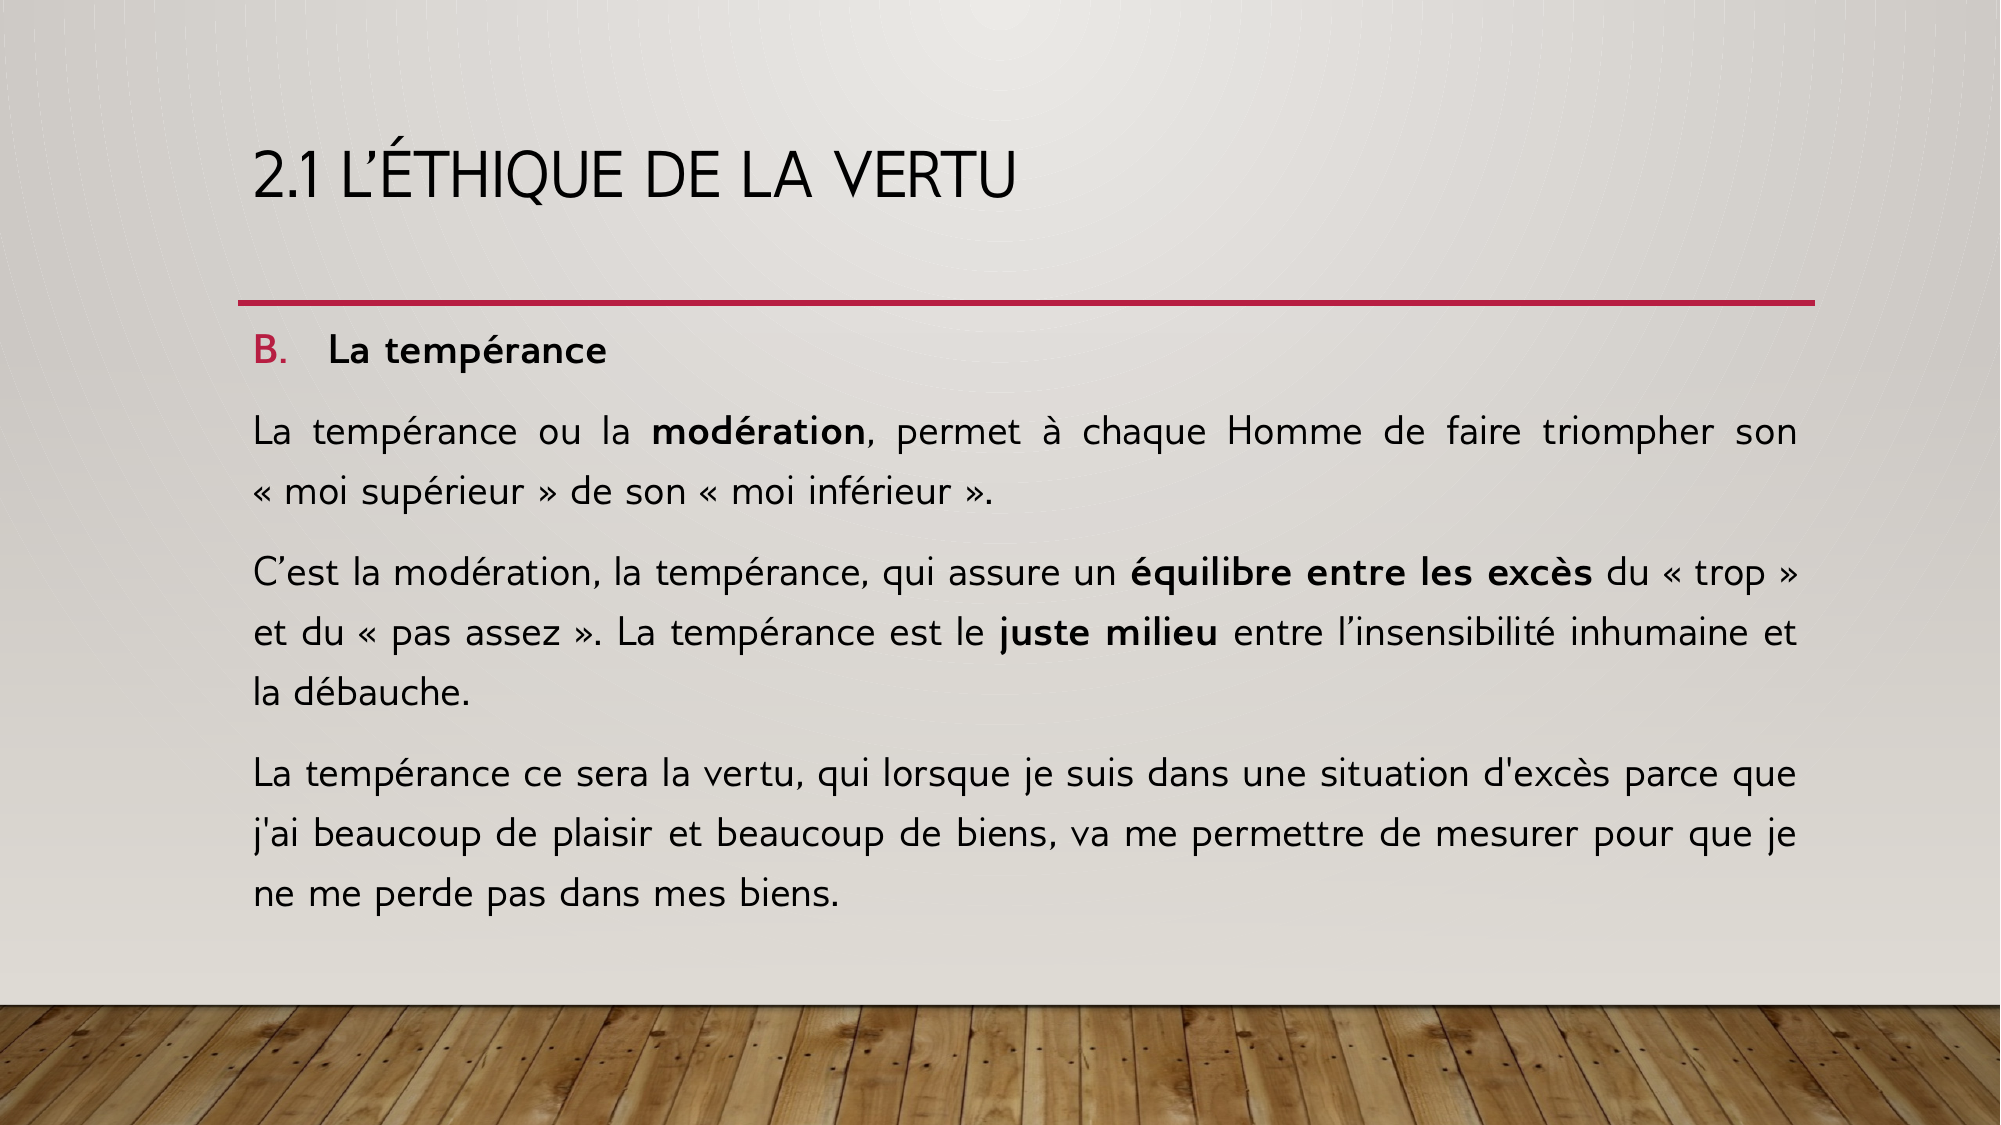

# 2.1 L’éthique de la vertu
La tempérance
La tempérance ou la modération, permet à chaque Homme de faire triompher son « moi supérieur » de son « moi inférieur ».
C’est la modération, la tempérance, qui assure un équilibre entre les excès du « trop » et du « pas assez ». La tempérance est le juste milieu entre l’insensibilité inhumaine et la débauche.
La tempérance ce sera la vertu, qui lorsque je suis dans une situation d'excès parce que j'ai beaucoup de plaisir et beaucoup de biens, va me permettre de mesurer pour que je ne me perde pas dans mes biens.